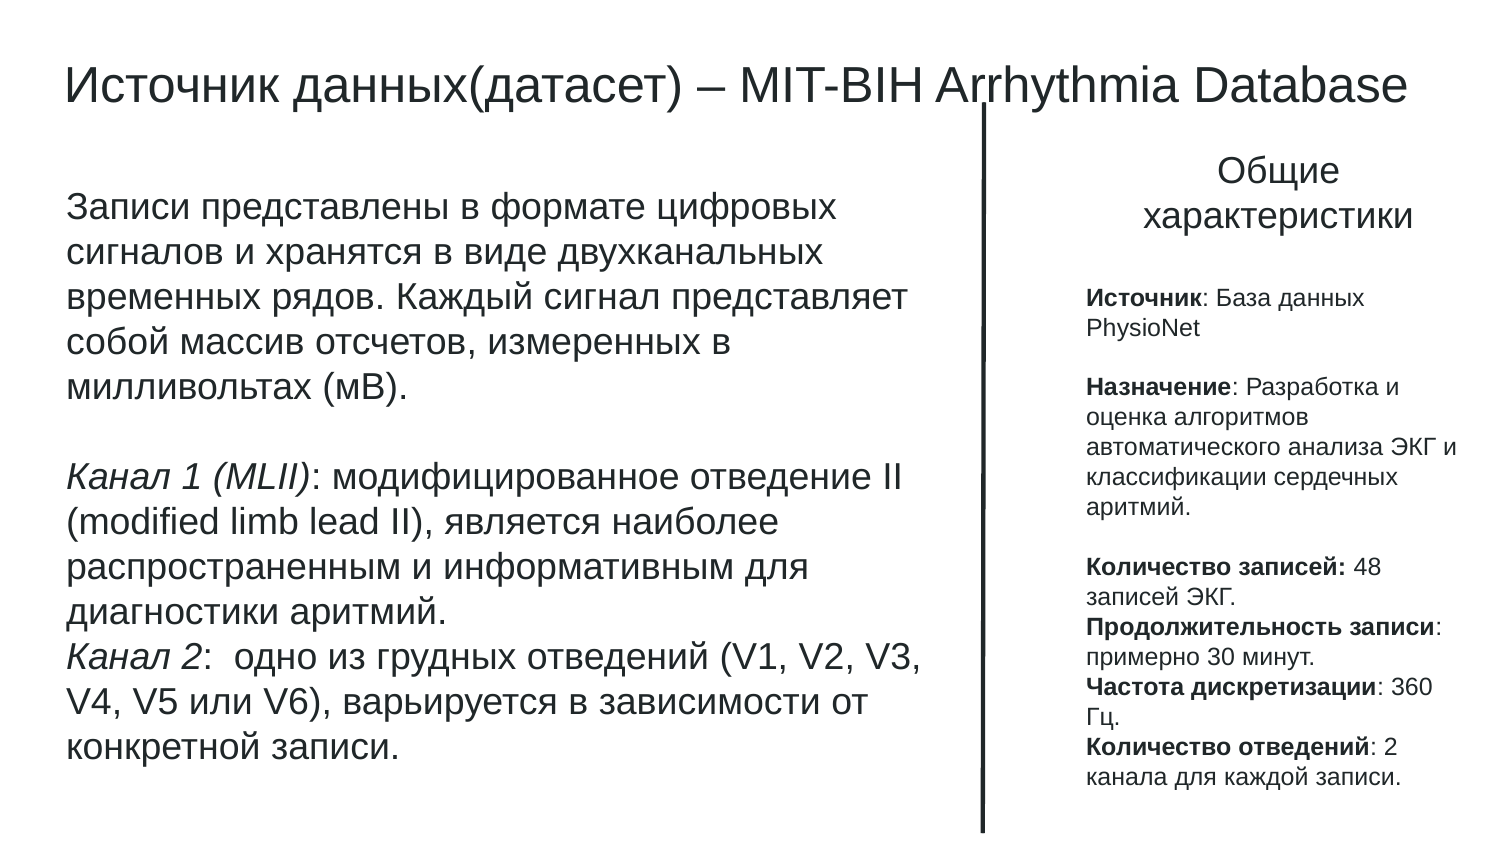

# Источник данных(датасет) – MIT-BIH Arrhythmia Database
Общие характеристики

Источник: База данных PhysioNet

Назначение: Разработка и оценка алгоритмов автоматического анализа ЭКГ и классификации сердечных аритмий.

Количество записей: 48 записей ЭКГ.
Продолжительность записи: примерно 30 минут.
Частота дискретизации: 360 Гц.
Количество отведений: 2 канала для каждой записи.

Записи представлены в формате цифровых сигналов и хранятся в виде двухканальных временных рядов. Каждый сигнал представляет собой массив отсчетов, измеренных в милливольтах (мВ).

Канал 1 (MLII): модифицированное отведение II (modified limb lead II), является наиболее распространенным и информативным для диагностики аритмий.
Канал 2:  одно из грудных отведений (V1, V2, V3, V4, V5 или V6), варьируется в зависимости от конкретной записи.